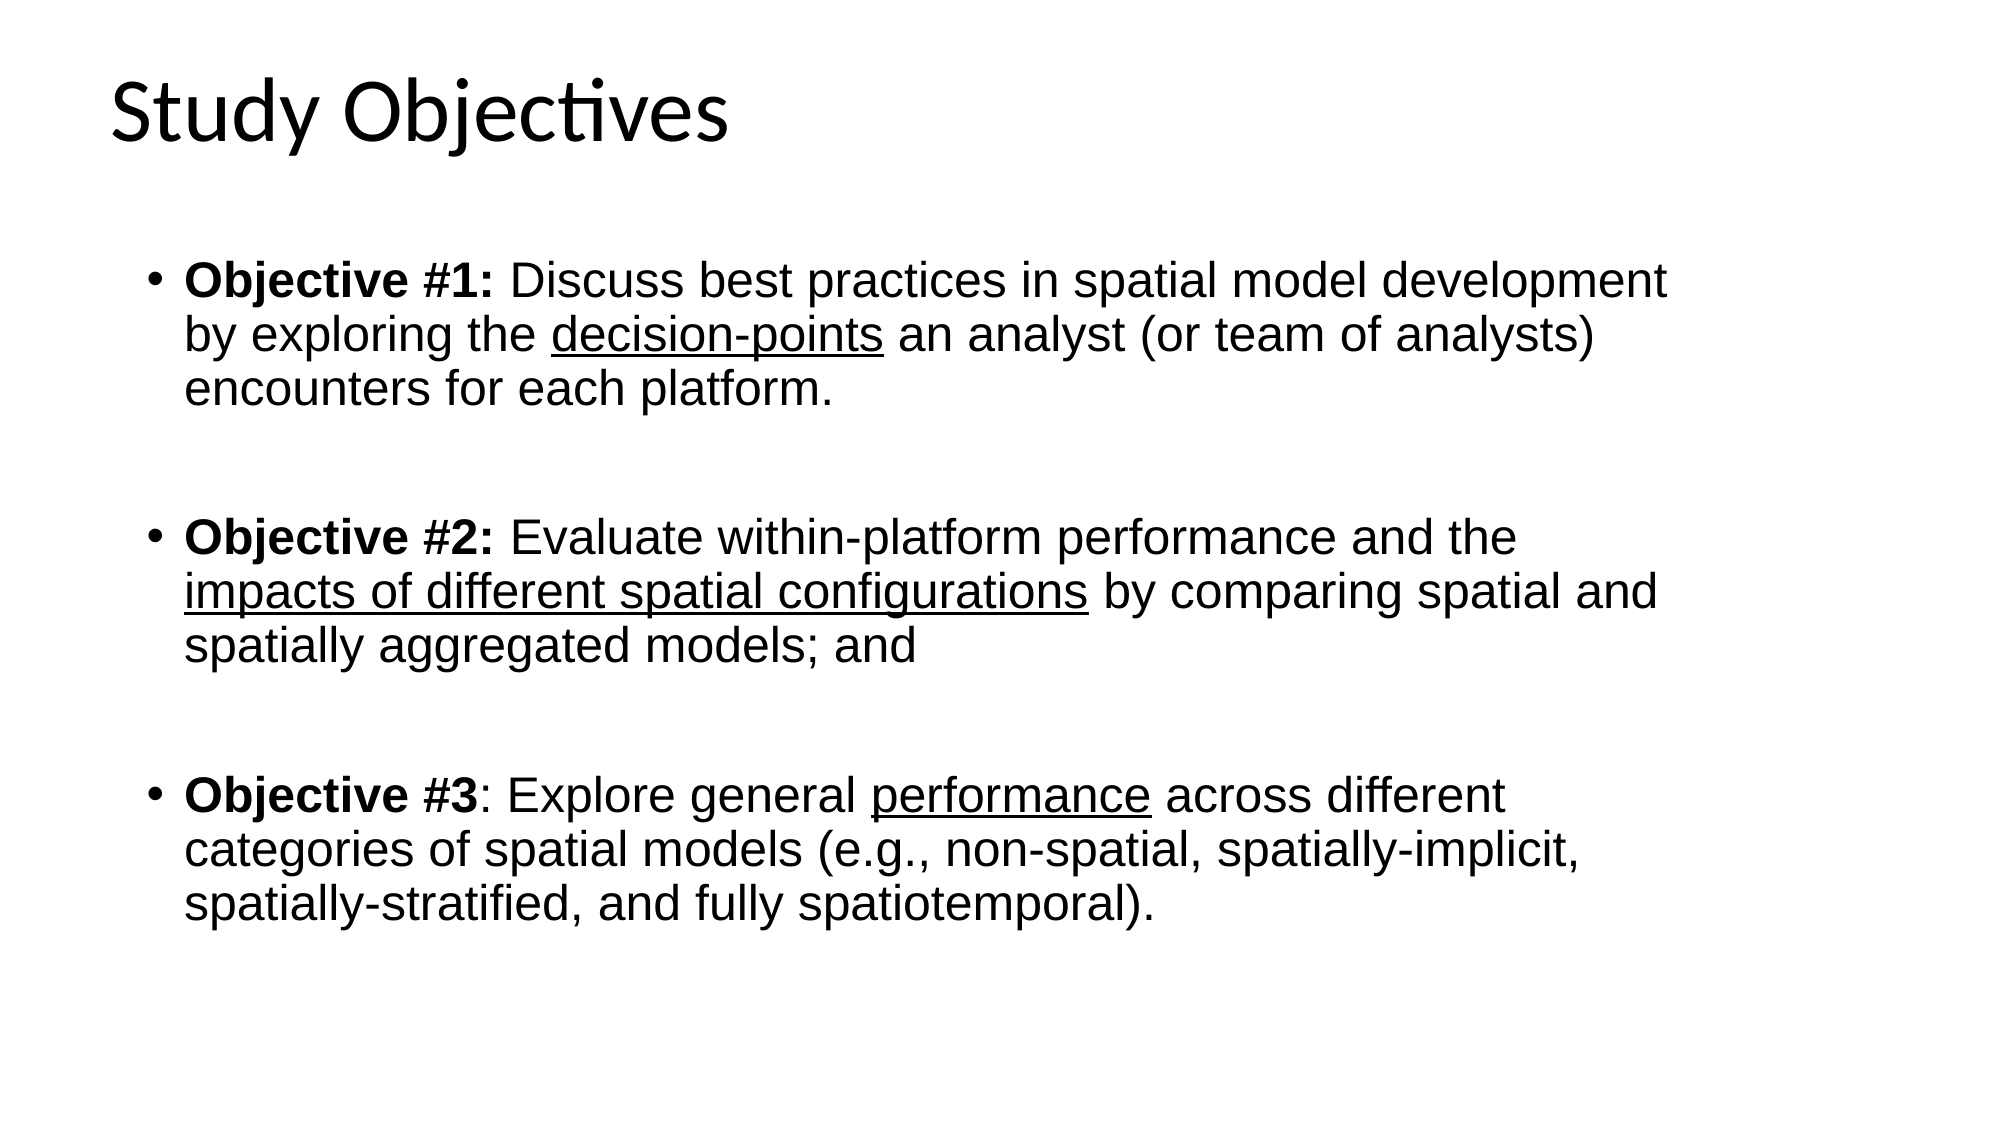

# Study Objectives
Objective #1: Discuss best practices in spatial model development by exploring the decision-points an analyst (or team of analysts) encounters for each platform.

Objective #2: Evaluate within-platform performance and the impacts of different spatial configurations by comparing spatial and spatially aggregated models; and

Objective #3: Explore general performance across different categories of spatial models (e.g., non-spatial, spatially-implicit, spatially-stratified, and fully spatiotemporal).